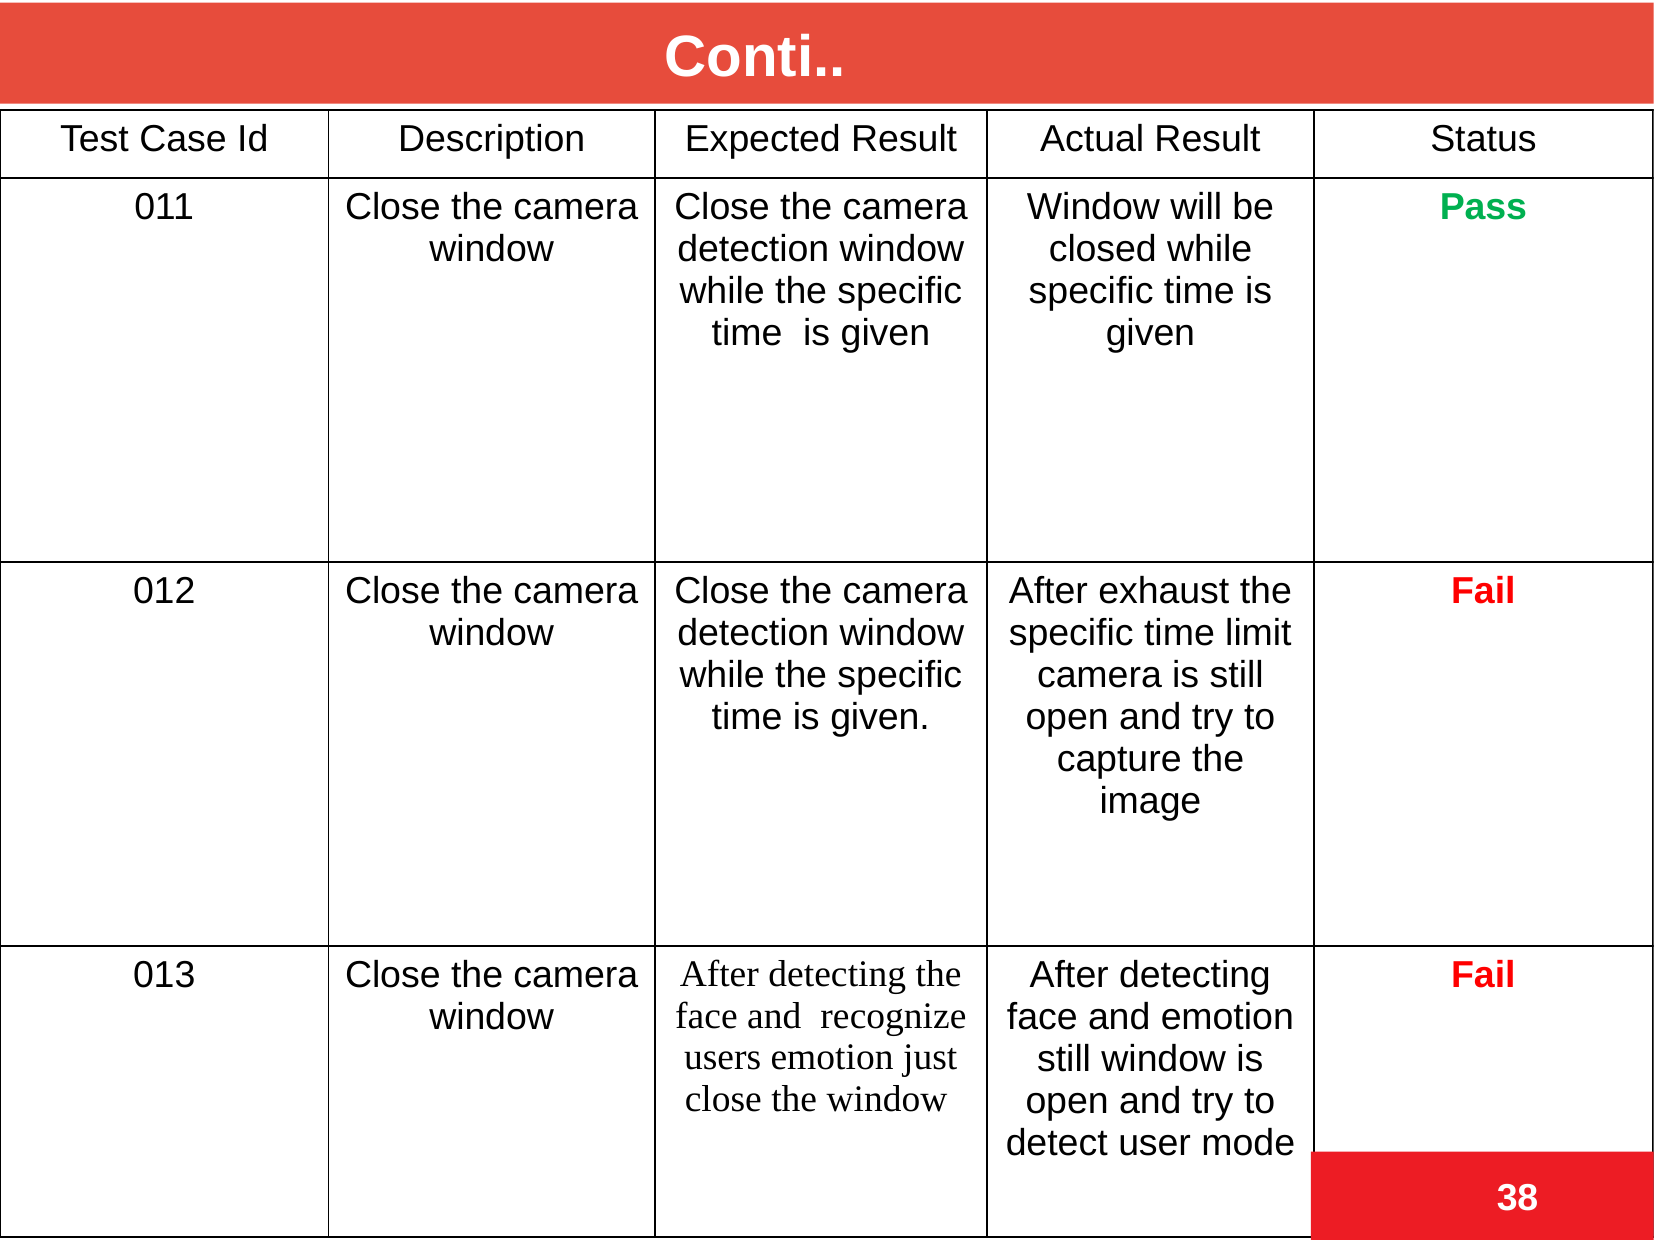

Conti..
Code for training model
| Test Case Id | Description | Expected Result | Actual Result | Status |
| --- | --- | --- | --- | --- |
| 011 | Close the camera window | Close the camera detection window while the specific time is given | Window will be closed while specific time is given | Pass |
| 012 | Close the camera window | Close the camera detection window while the specific time is given. | After exhaust the specific time limit camera is still open and try to capture the image | Fail |
| 013 | Close the camera window | After detecting the face and recognize users emotion just close the window | After detecting face and emotion still window is open and try to detect user mode | Fail |

38